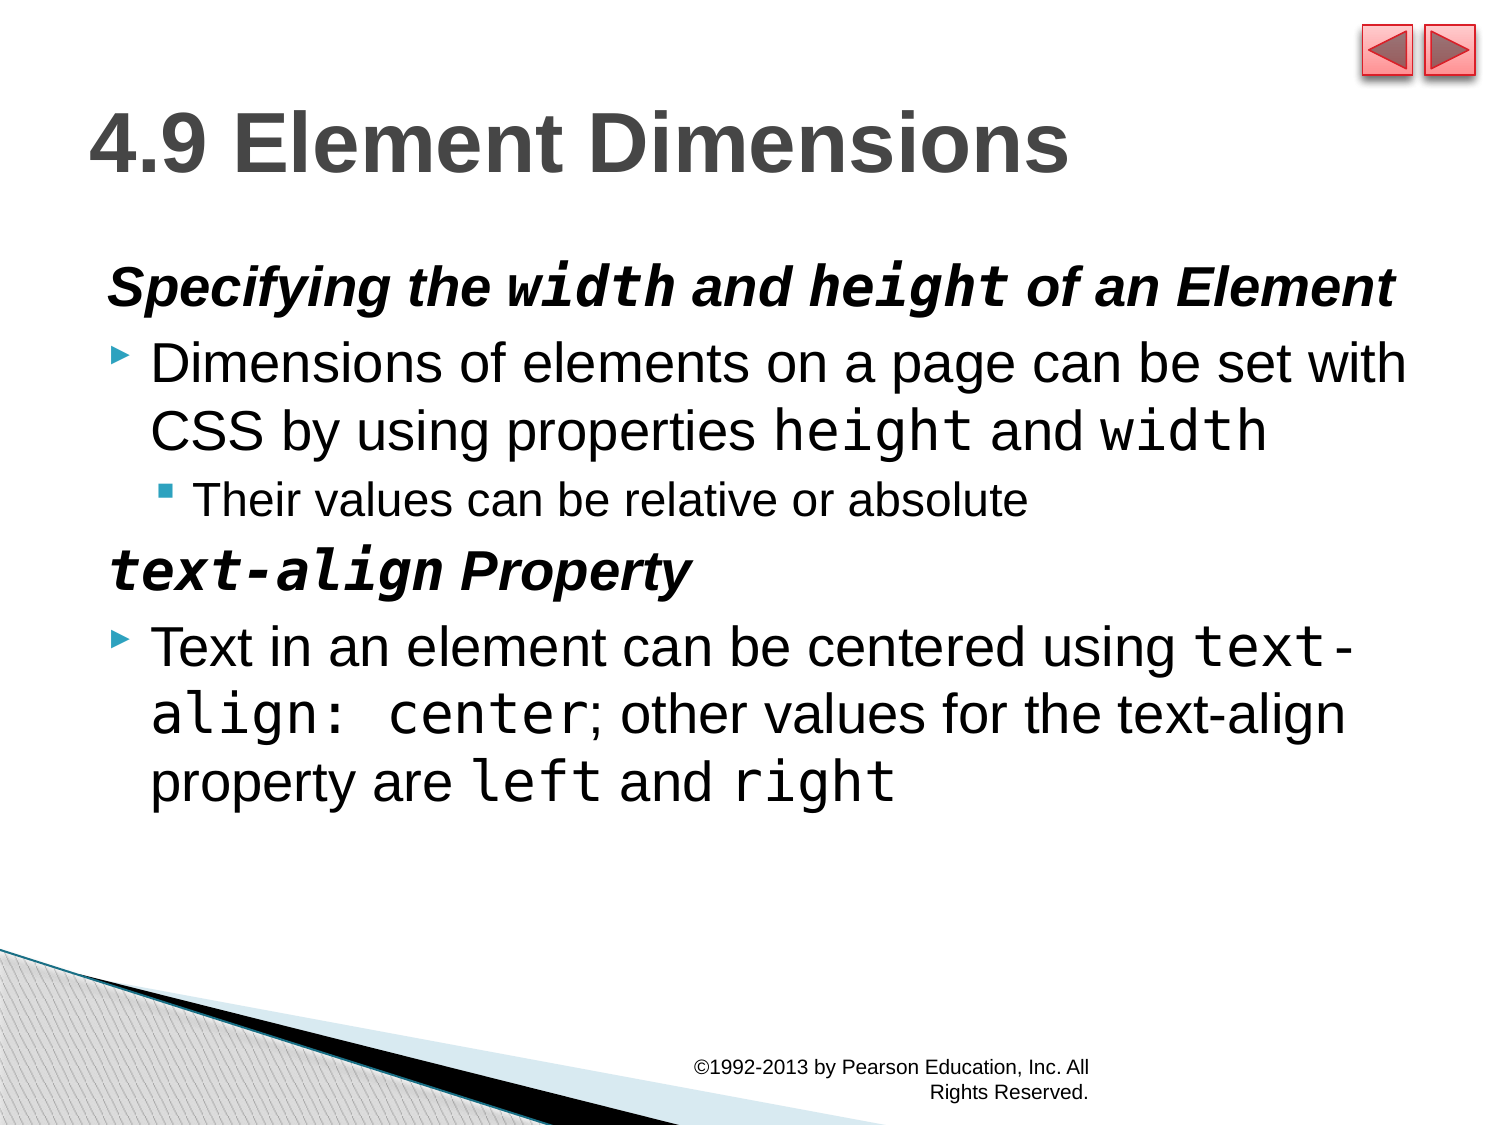

# 4.9 Element Dimensions
Specifying the width and height of an Element
Dimensions of elements on a page can be set with CSS by using properties height and width
Their values can be relative or absolute
text-align Property
Text in an element can be centered using text-align: center; other values for the text-align property are left and right
©1992-2013 by Pearson Education, Inc. All Rights Reserved.